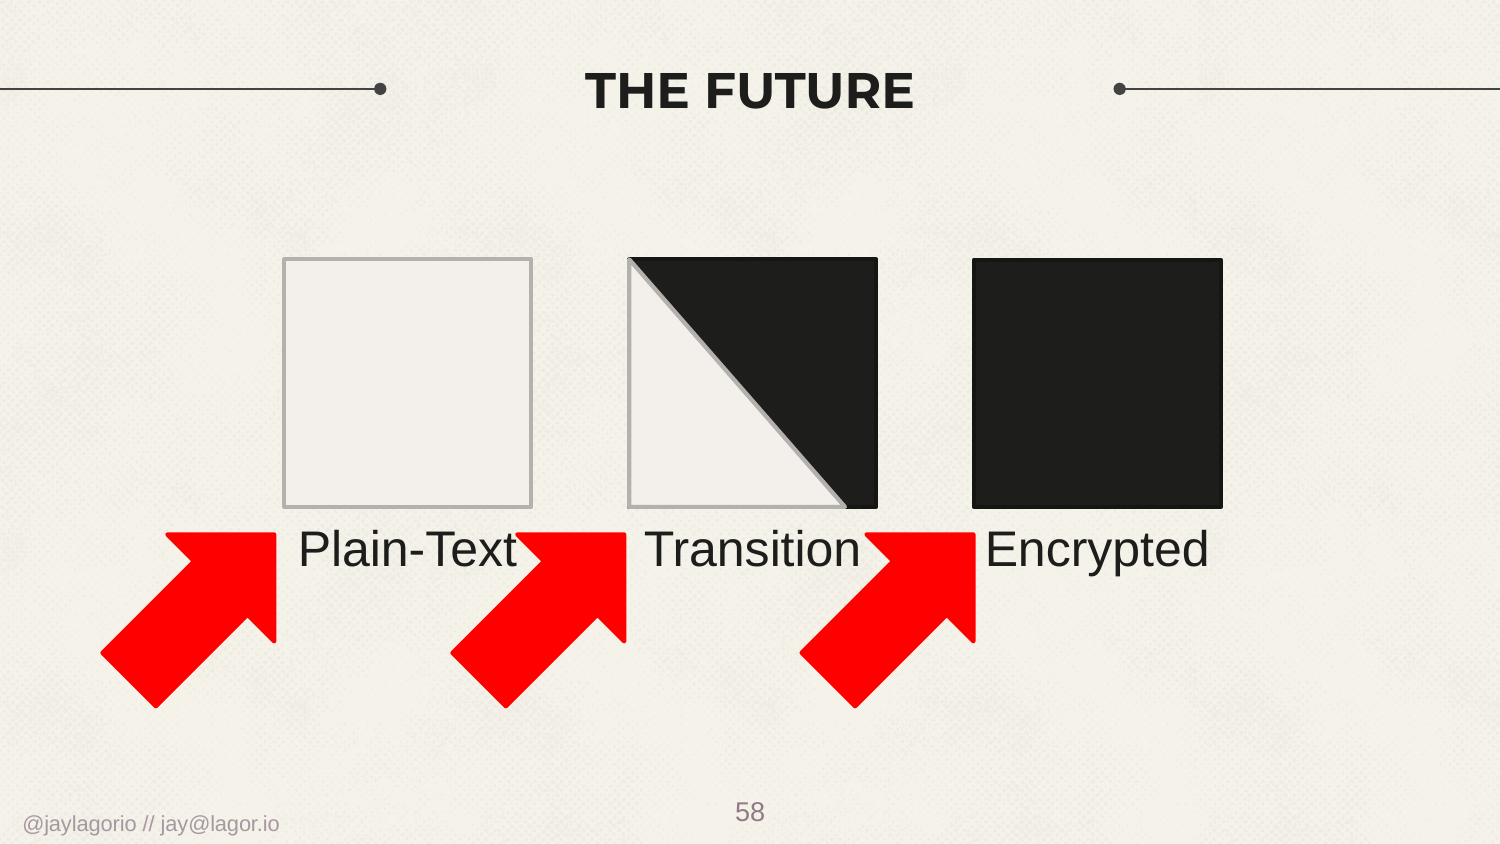

# The Future

Plain-Text
Transition
Encrypted

58
@jaylagorio // jay@lagor.io